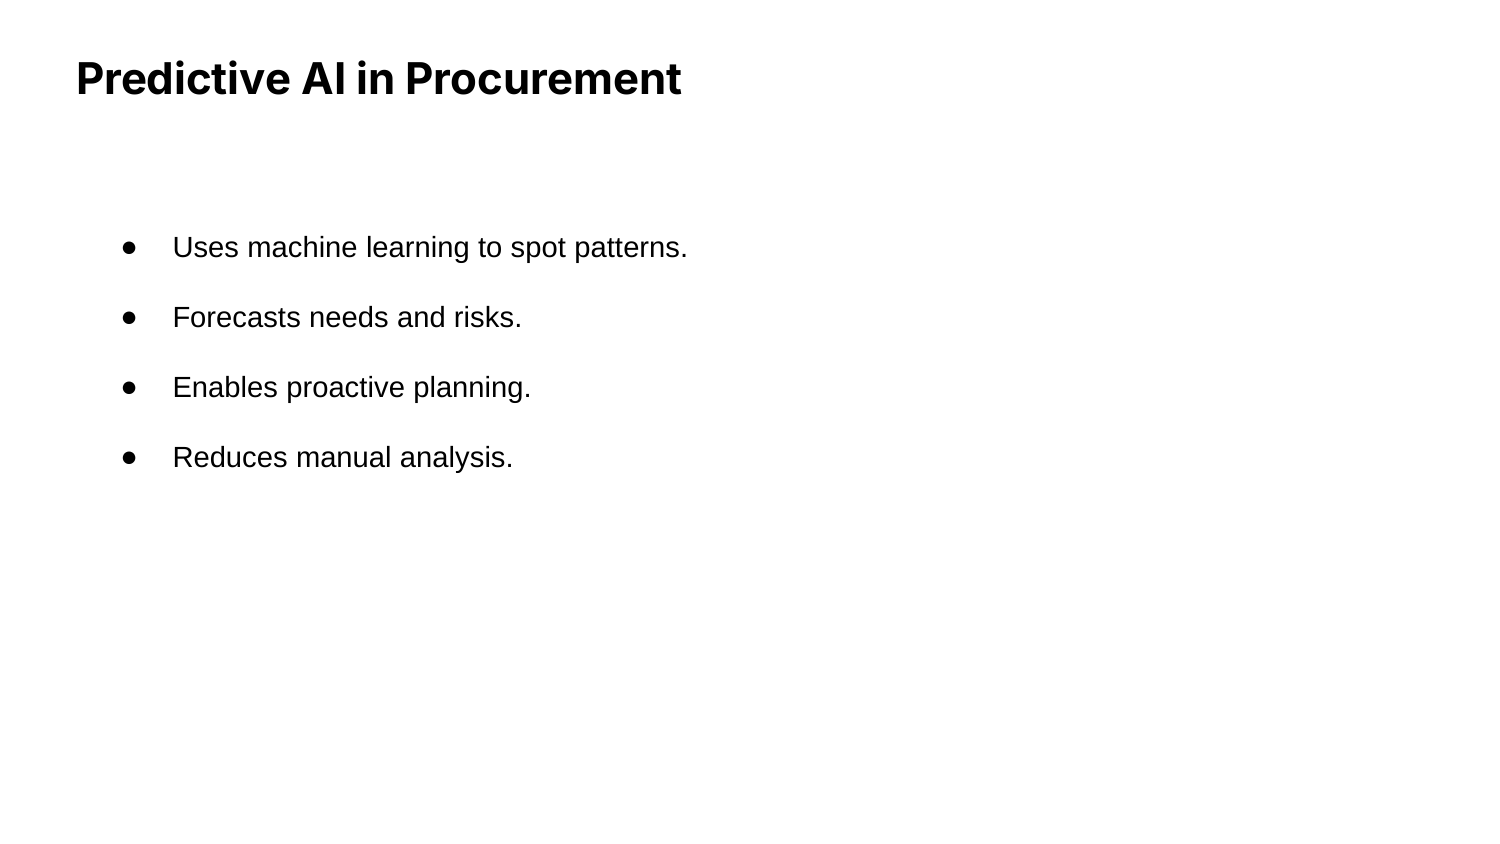

Predictive AI in Procurement

Uses machine learning to spot patterns.
Forecasts needs and risks.
Enables proactive planning.
Reduces manual analysis.